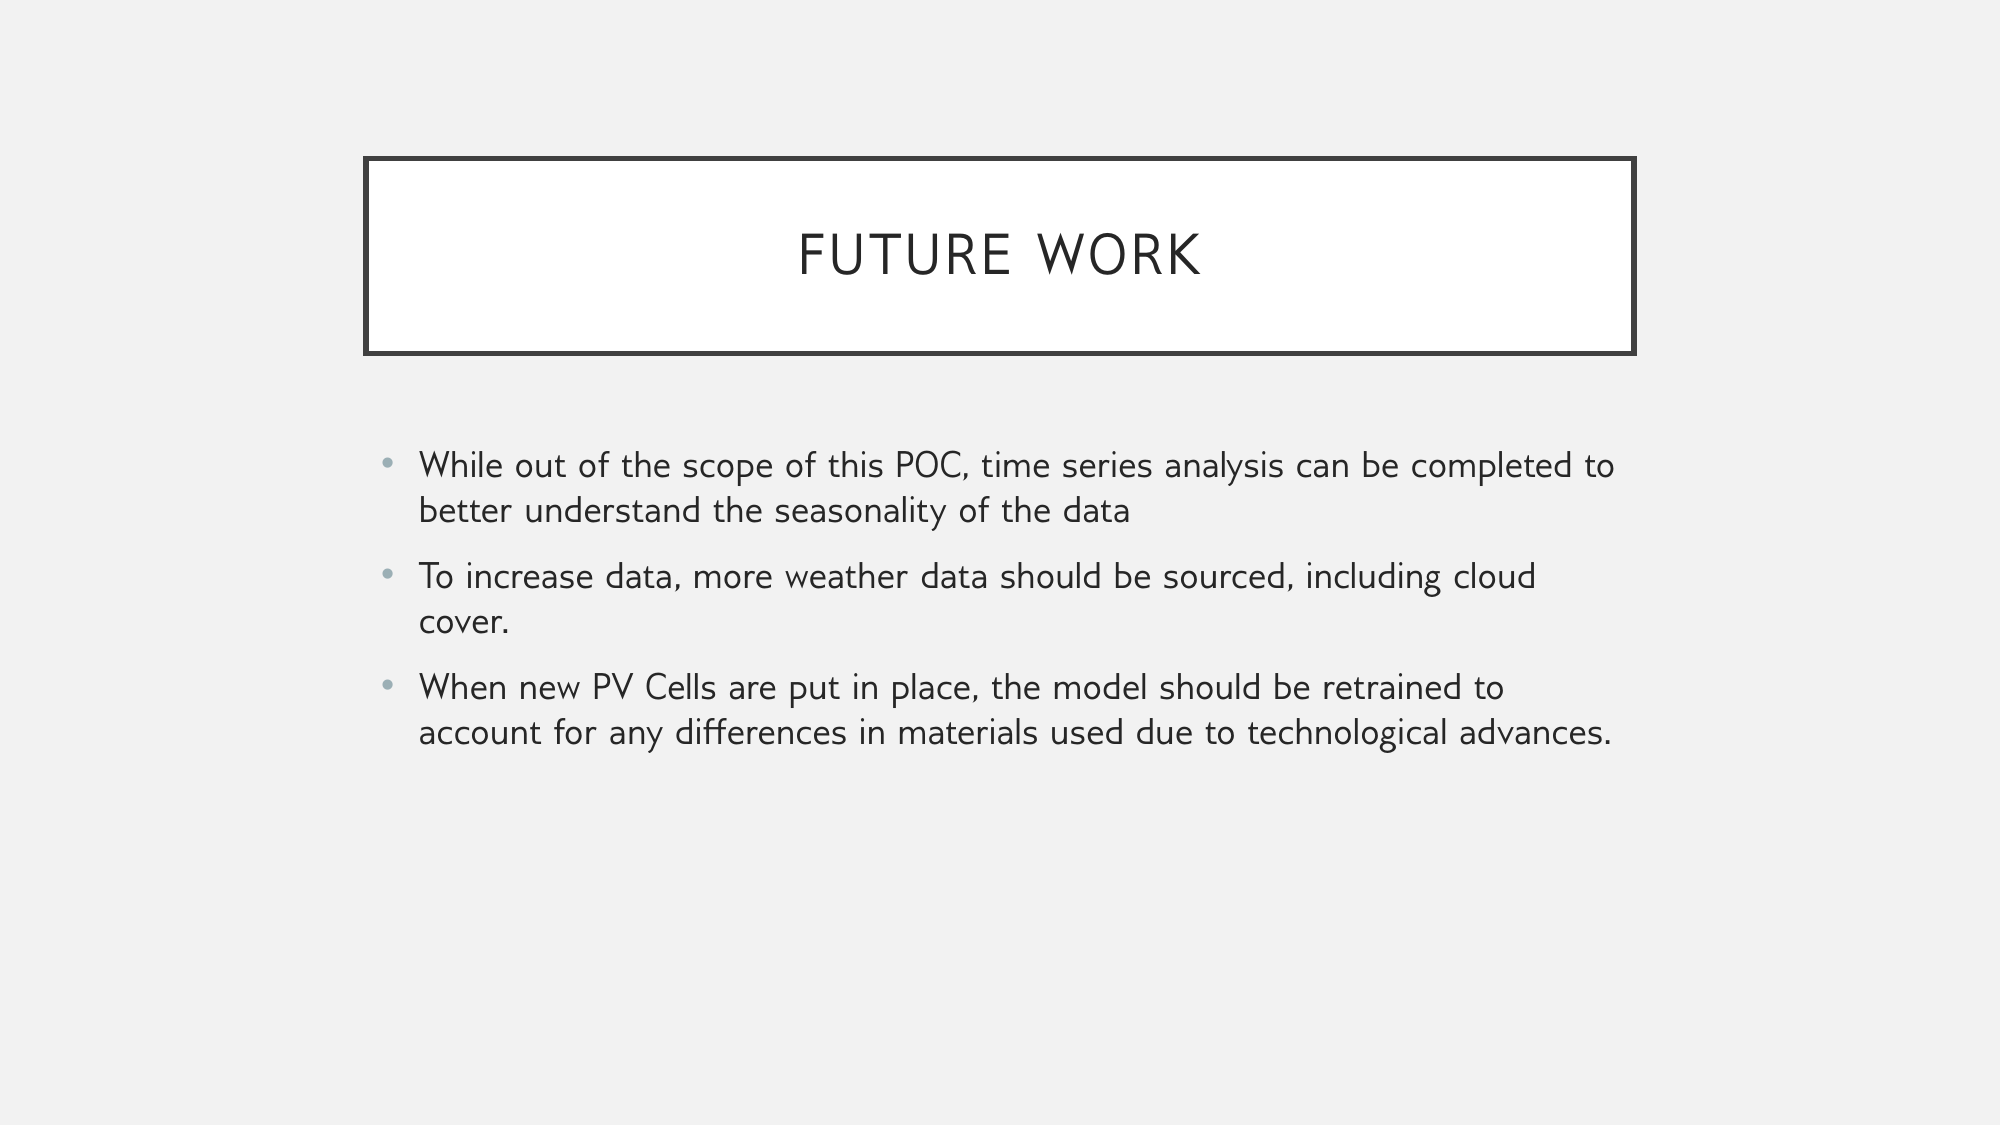

# Future work
While out of the scope of this POC, time series analysis can be completed to better understand the seasonality of the data
To increase data, more weather data should be sourced, including cloud cover.
When new PV Cells are put in place, the model should be retrained to account for any differences in materials used due to technological advances.